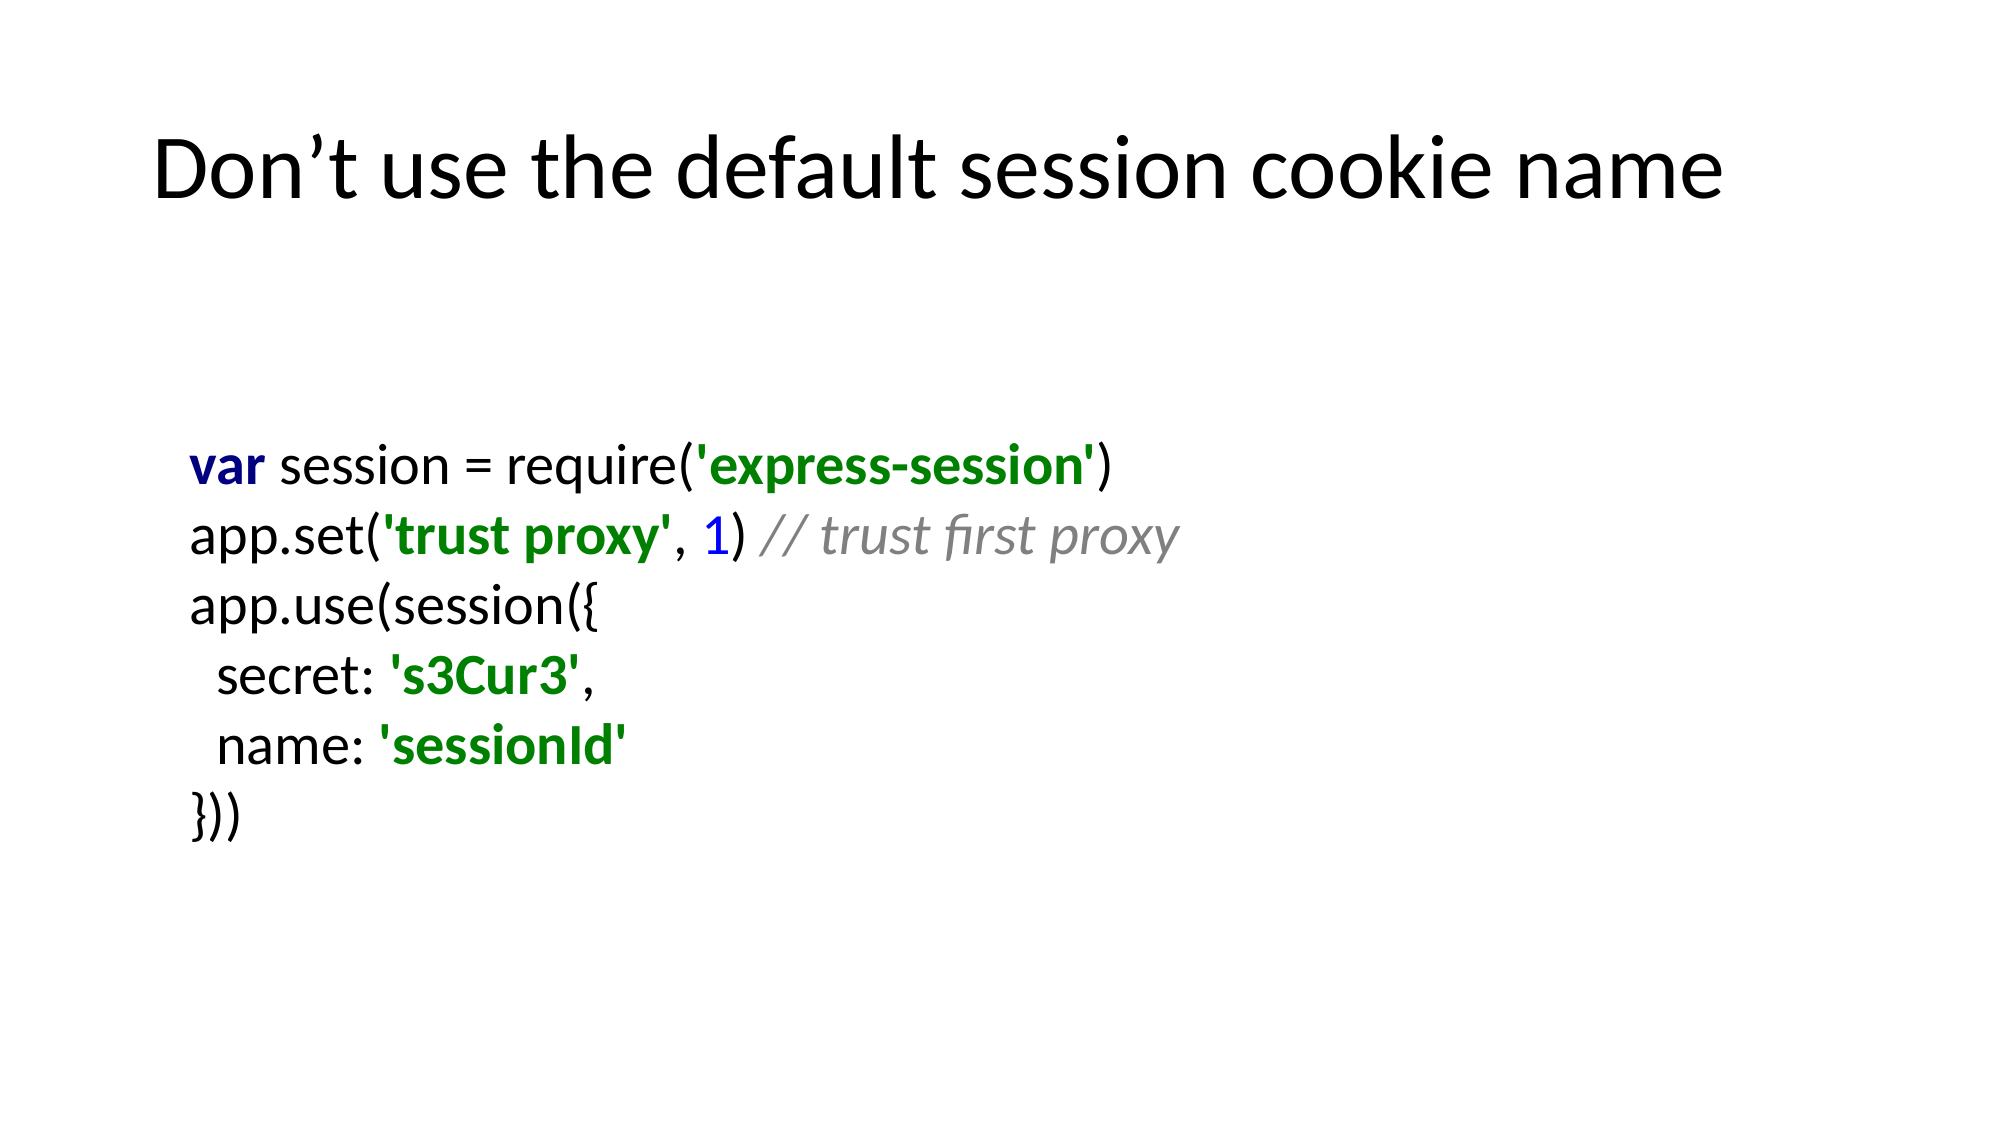

# Don’t use the default session cookie name
var session = require('express-session')
app.set('trust proxy', 1) // trust first proxy
app.use(session({
  secret: 's3Cur3',
  name: 'sessionId'
}))